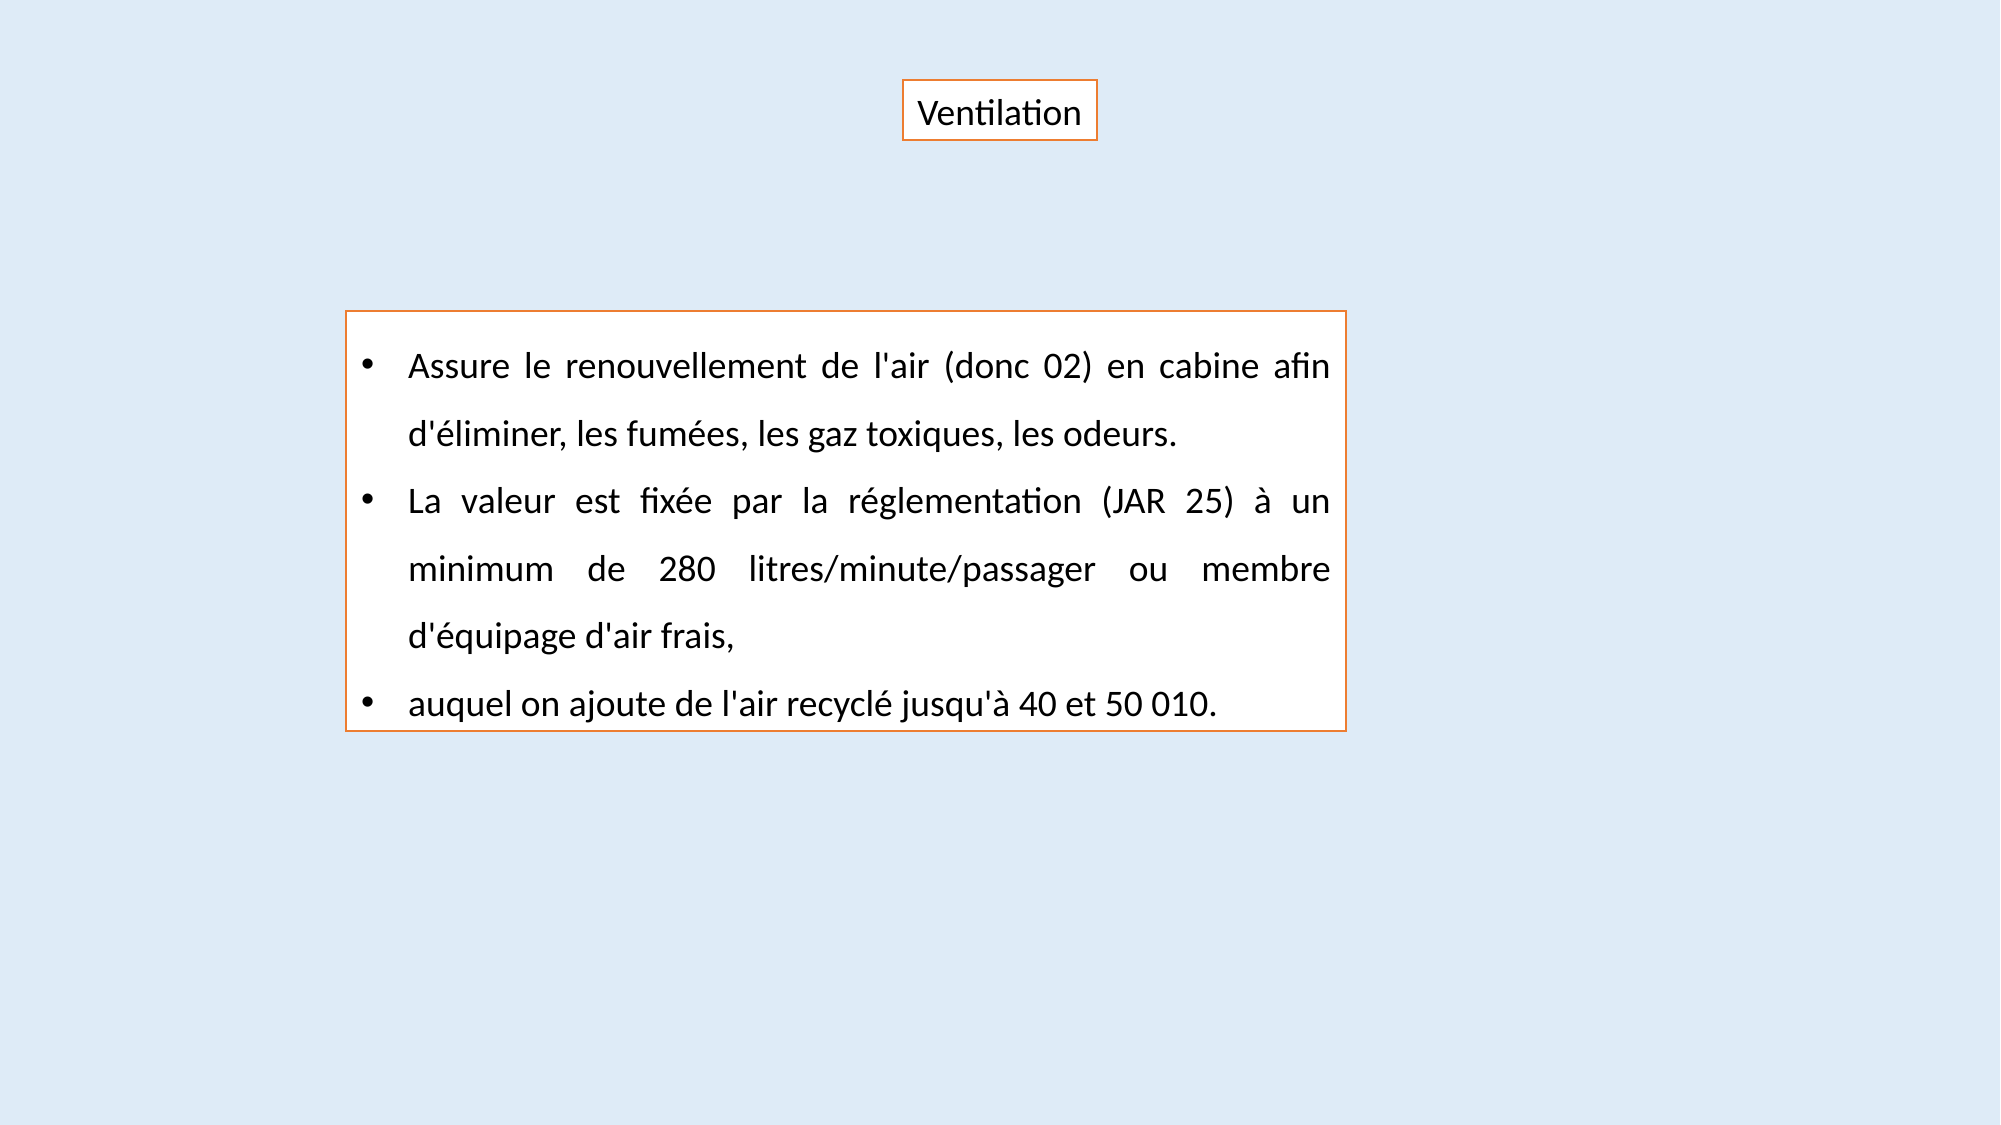

Ventilation
Assure le renouvellement de l'air (donc 02) en cabine afin d'éliminer, les fumées, les gaz toxiques, les odeurs.
La valeur est fixée par la réglementation (JAR 25) à un minimum de 280 litres/minute/passager ou membre d'équipage d'air frais,
auquel on ajoute de l'air recyclé jusqu'à 40 et 50 010.